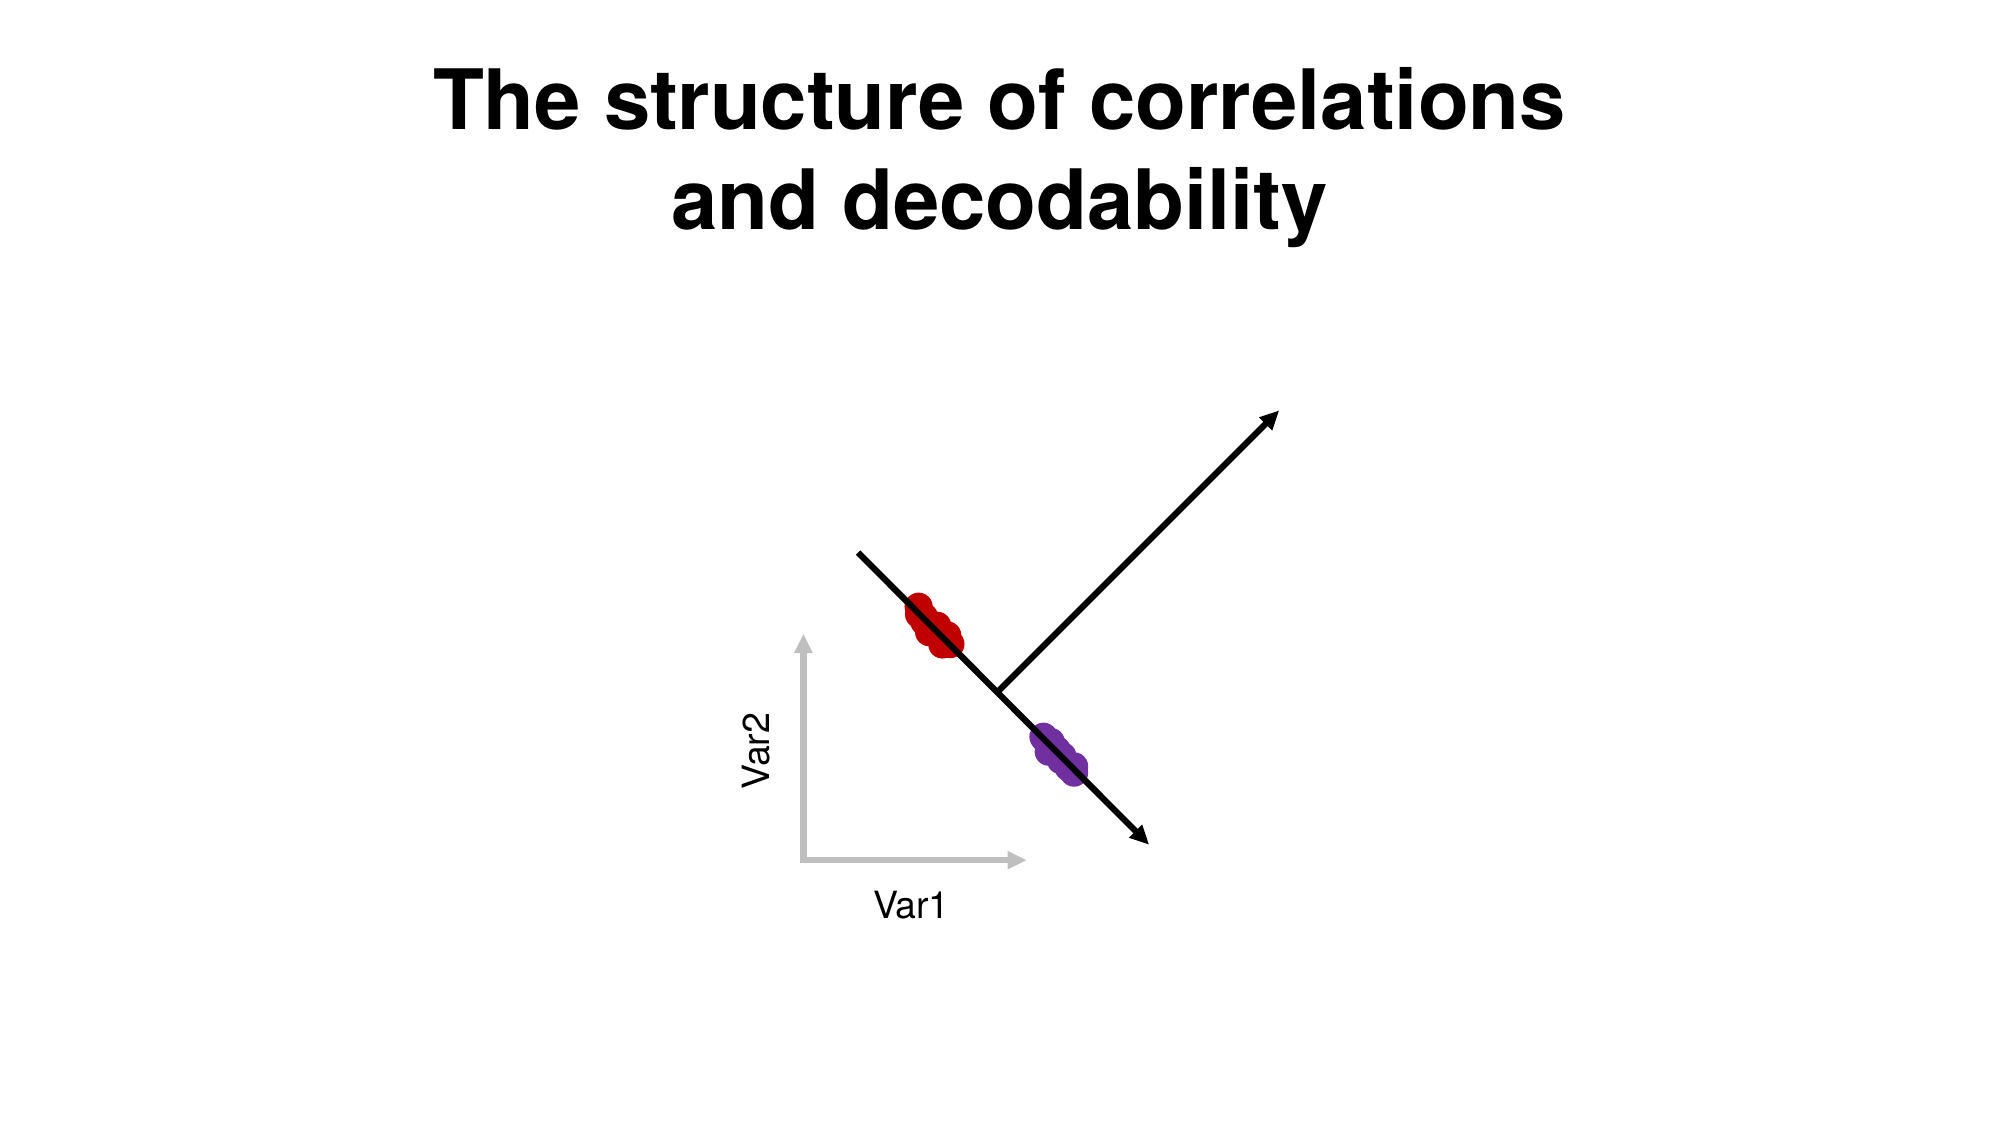

The structure of correlations
and decodability

Var2

Var1